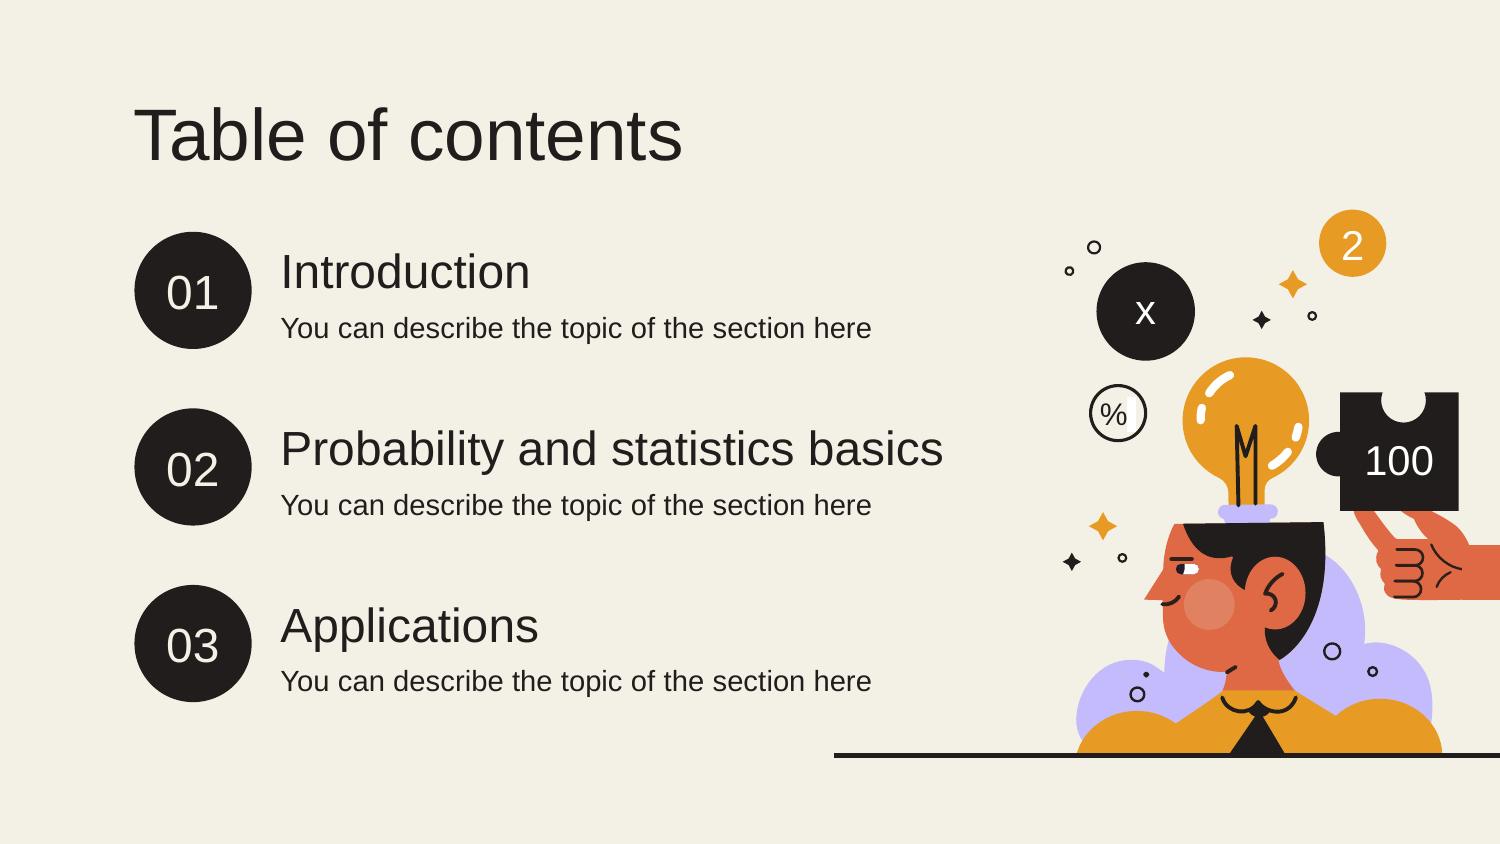

# Table of contents
2

x

%

100

Introduction
01
You can describe the topic of the section here

Probability and statistics basics
02
You can describe the topic of the section here

Applications
03
You can describe the topic of the section here